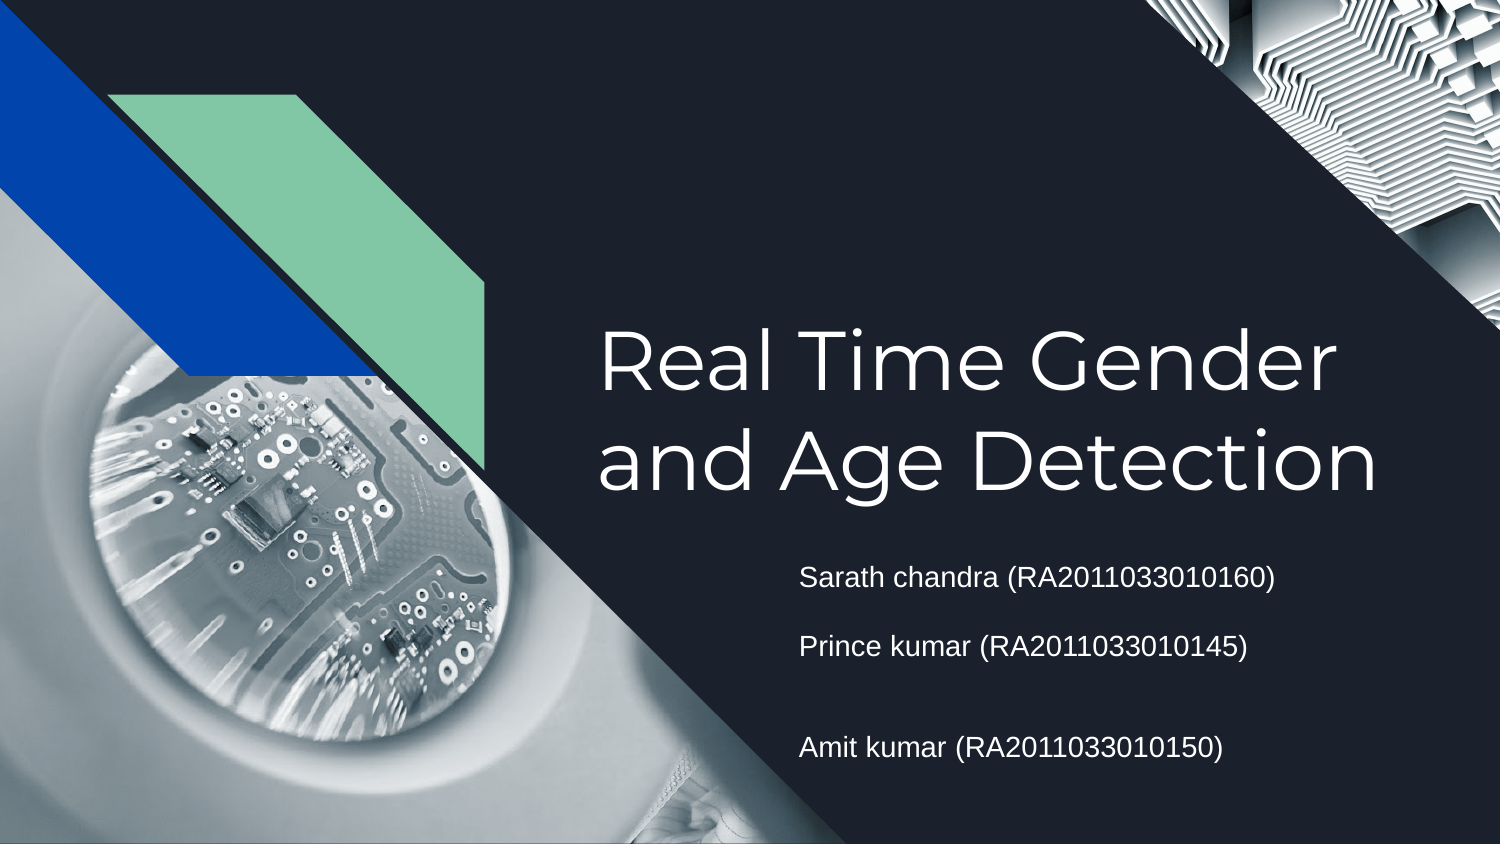

# Real Time Gender and Age Detection
Sarath chandra (RA2011033010160)
Prince kumar (RA2011033010145)
Amit kumar (RA2011033010150)